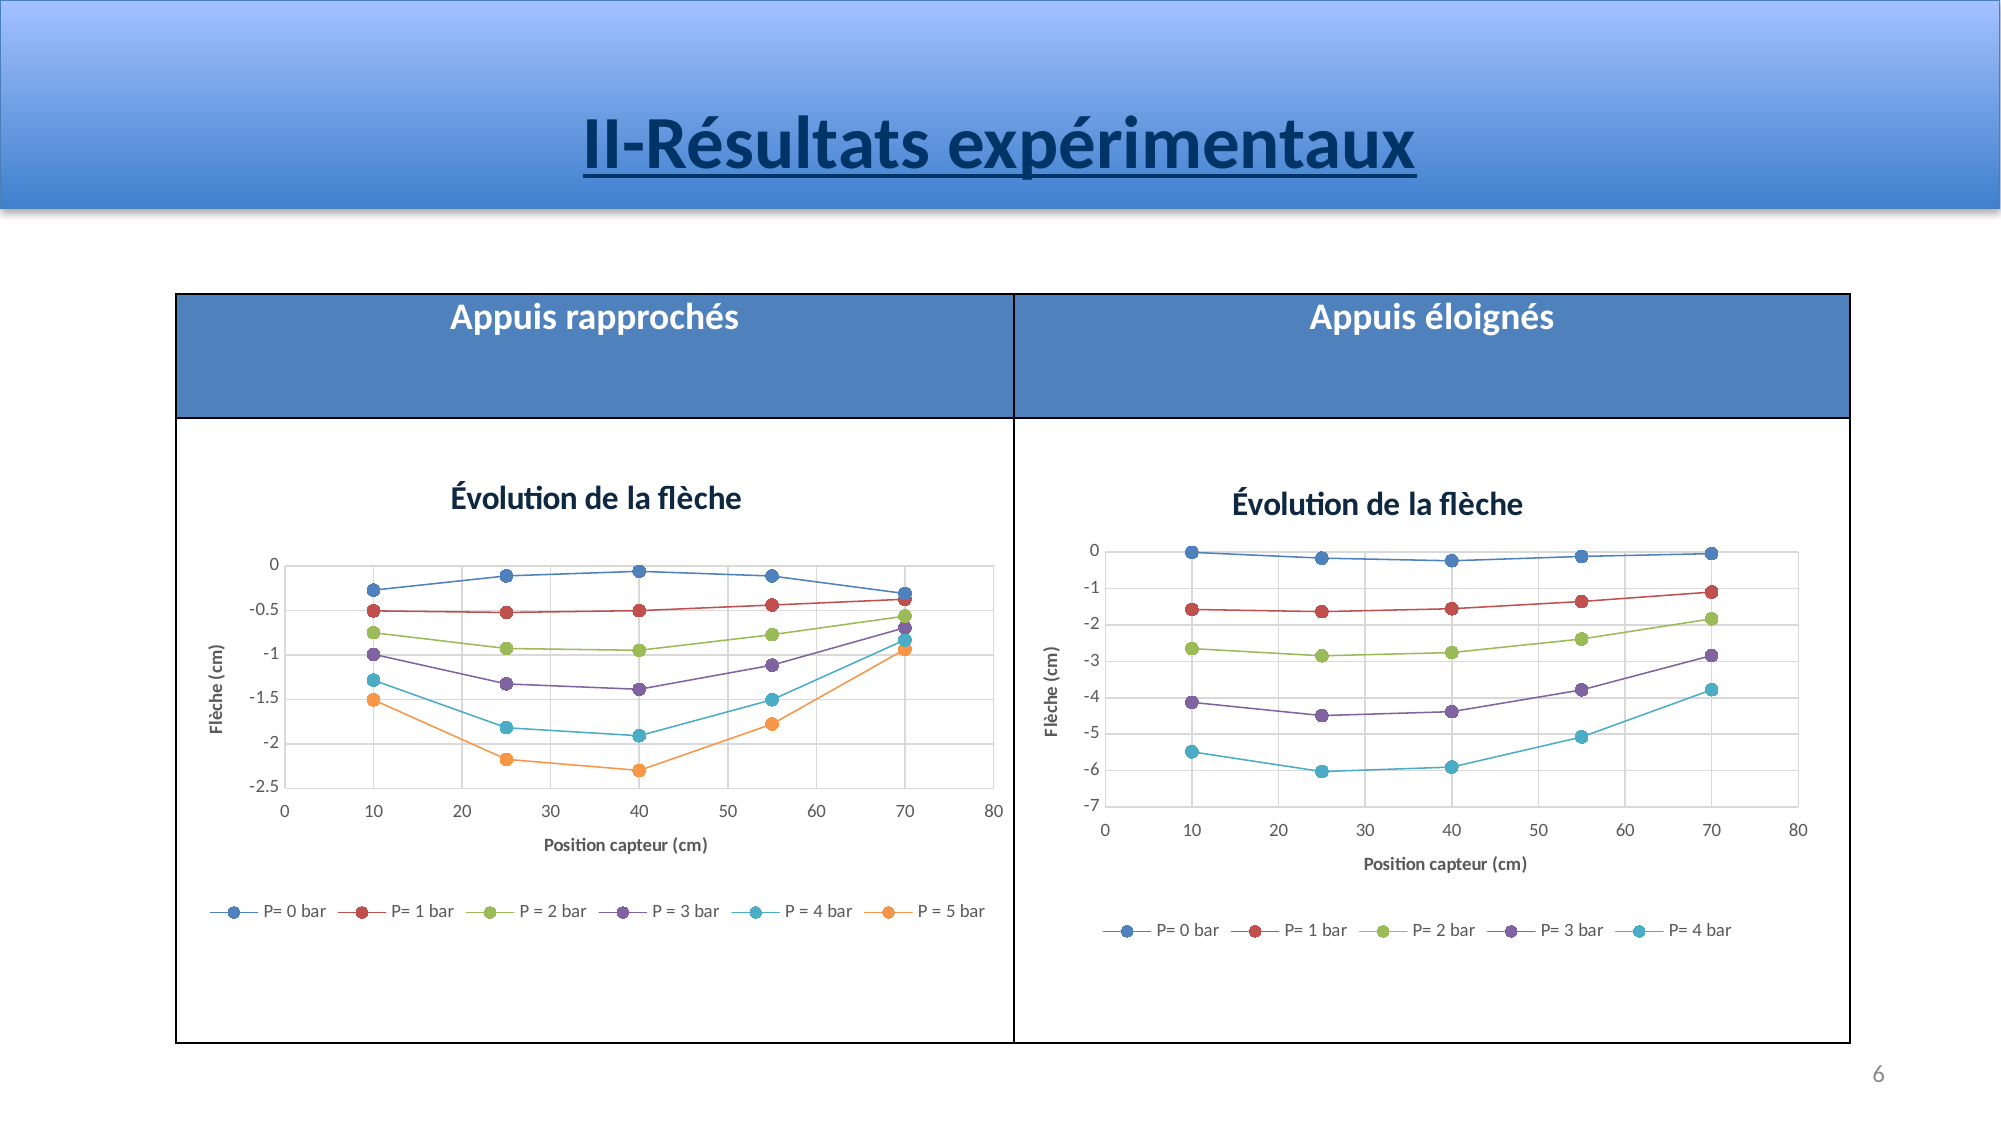

# II-Résultats expérimentaux

| Appuis rapprochés | Appuis éloignés |
| --- | --- |
|  |  |

### Chart: Évolution de la flèche

| Category |  |  |  |  |  |  |
|---|---|---|---|---|---|---|

### Chart: Évolution de la flèche

| Category |  |  |  |  |  |
|---|---|---|---|---|---|
6